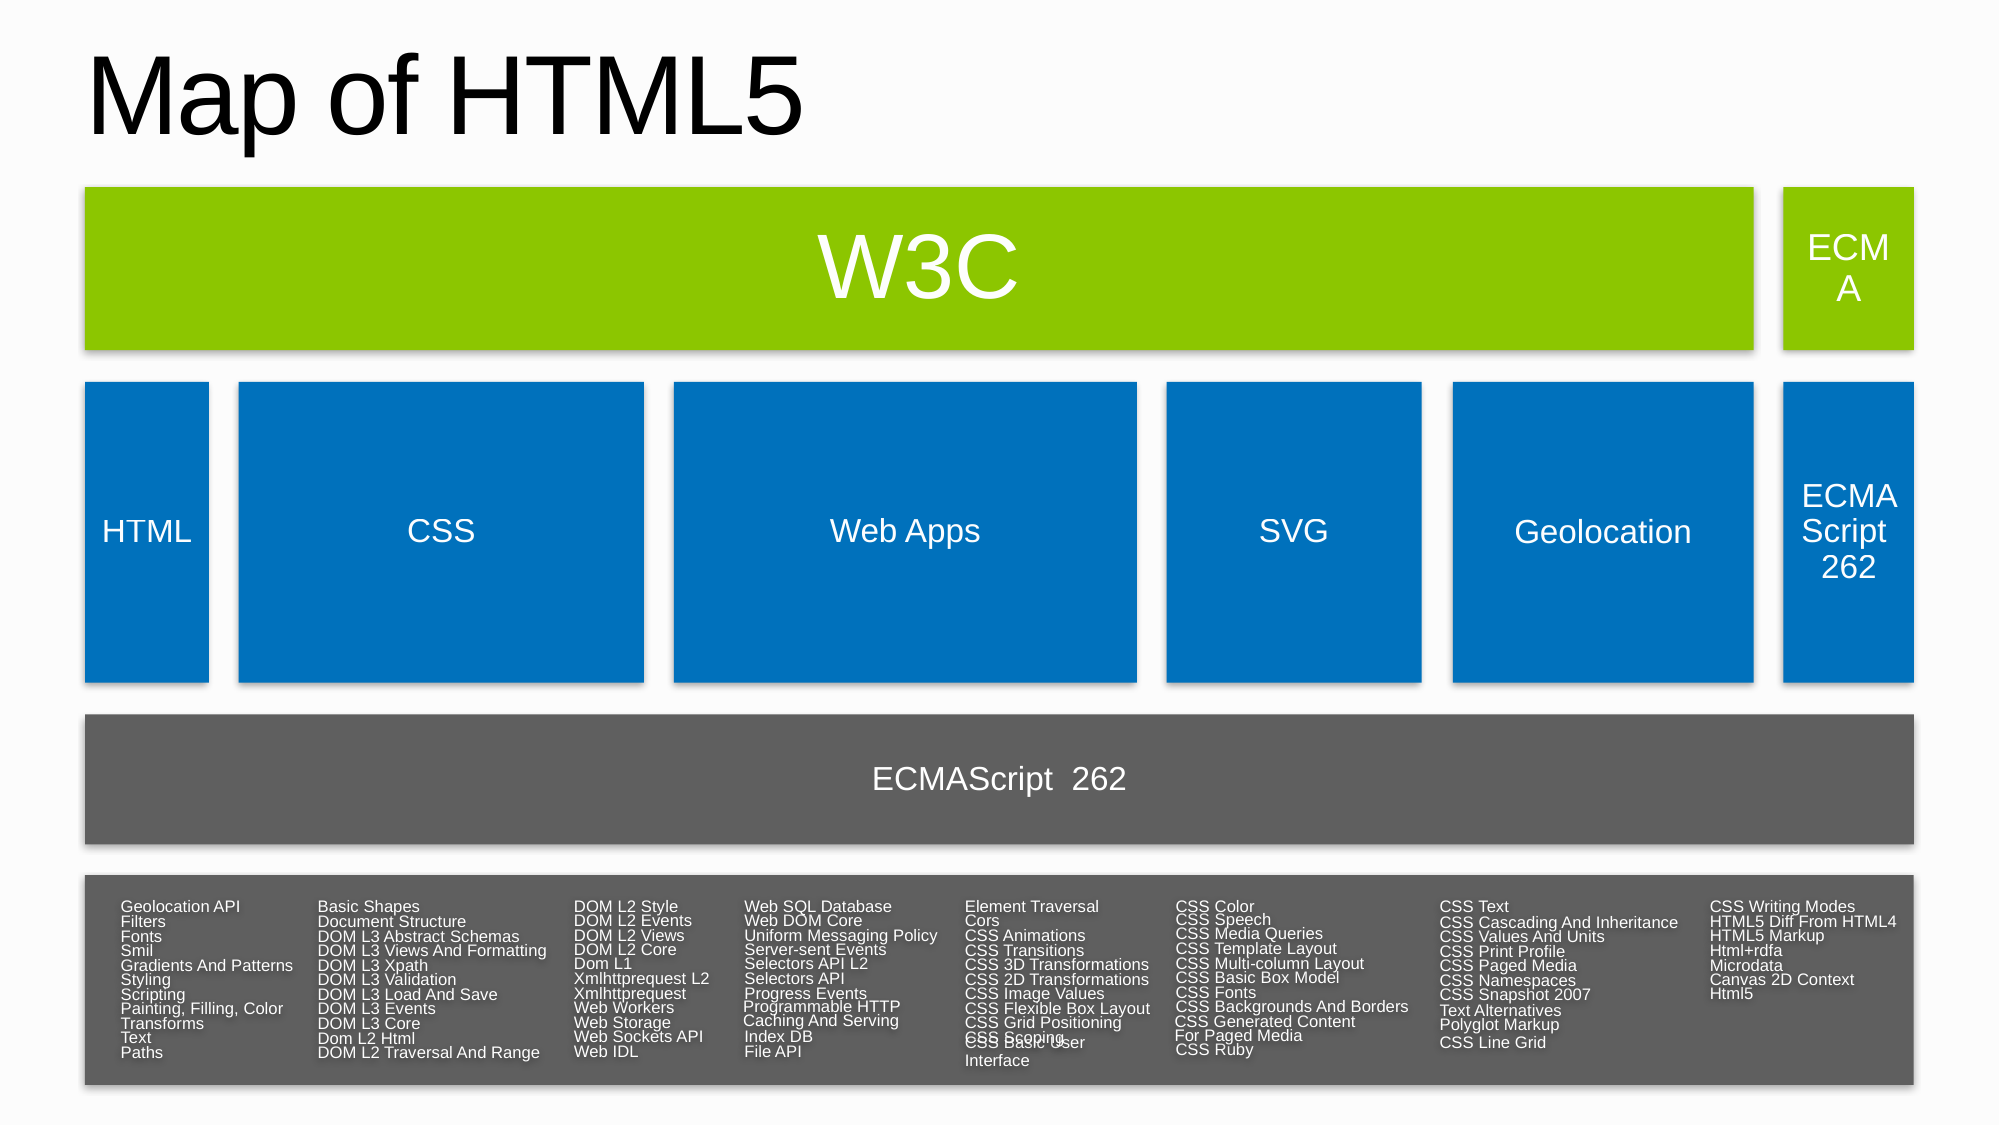

ECMAScript  262
# Map of HTML5

W3C
ECMA
HTML
CSS
Web Apps
SVG
Geolocation
ECMA Script  262
CSS Speech
CSS Color
CSS Media Queries
CSS Template Layout
CSS Multi-column Layout
CSS Basic Box Model
CSS Fonts
CSS Backgrounds And Borders
CSS Generated Content
For Paged Media
CSS Ruby
DOM L2 Style
DOM L2 Events
DOM L2 Views
DOM L2 Core
Dom L1
Xmlhttprequest L2
Xmlhttprequest
Web Workers
Web Storage
Web Sockets API
Web IDL
Web SQL Database
Web DOM Core
Uniform Messaging Policy
Server-sent Events
Selectors API L2
Selectors API
Progress Events
Programmable HTTP
Caching And Serving
Index DB
File API
Element Traversal
Cors
CSS Animations
CSS Transitions
CSS 3D Transformations
CSS 2D Transformations
CSS Image Values
CSS Flexible Box Layout
CSS Grid Positioning
CSS Scoping
CSS Basic User Interface
CSS Text
CSS Cascading And Inheritance
CSS Values And Units
CSS Print Profile
CSS Paged Media
CSS Namespaces
CSS Snapshot 2007
Text Alternatives
Polyglot Markup
CSS Line Grid
CSS Writing Modes
HTML5 Diff From HTML4
HTML5 Markup
Html+rdfa
Microdata
Canvas 2D Context
Html5
Geolocation API
Filters
Fonts
Smil
Gradients And Patterns
Styling
Scripting
Painting, Filling, Color
Transforms
Text
Paths
Basic Shapes
Document Structure
DOM L3 Abstract Schemas
DOM L3 Views And Formatting
DOM L3 Xpath
DOM L3 Validation
DOM L3 Load And Save
DOM L3 Events
DOM L3 Core
Dom L2 Html
DOM L2 Traversal And Range